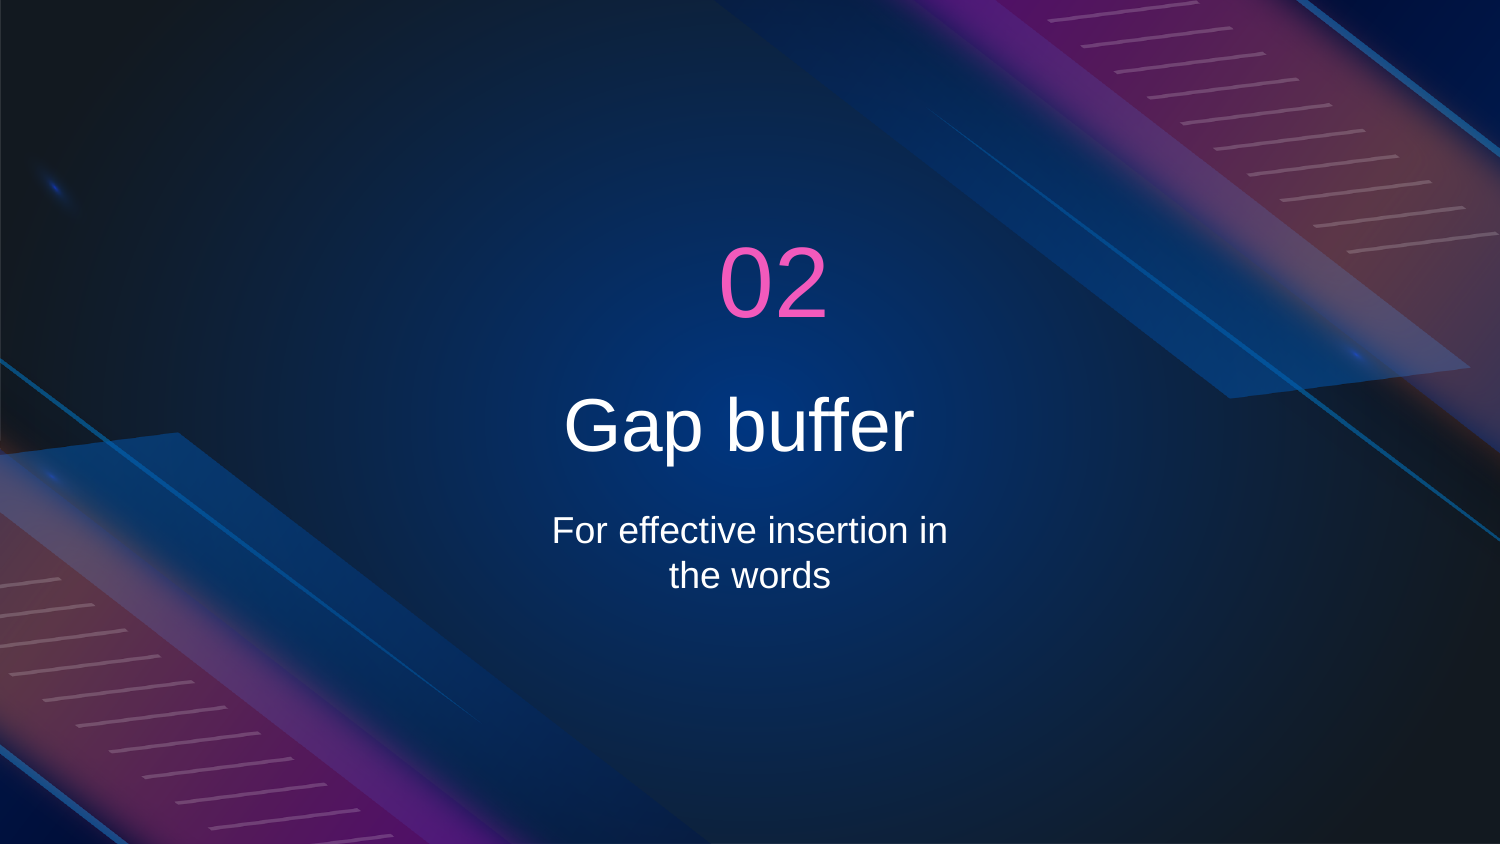

02
# Gap buffer
For effective insertion in the words